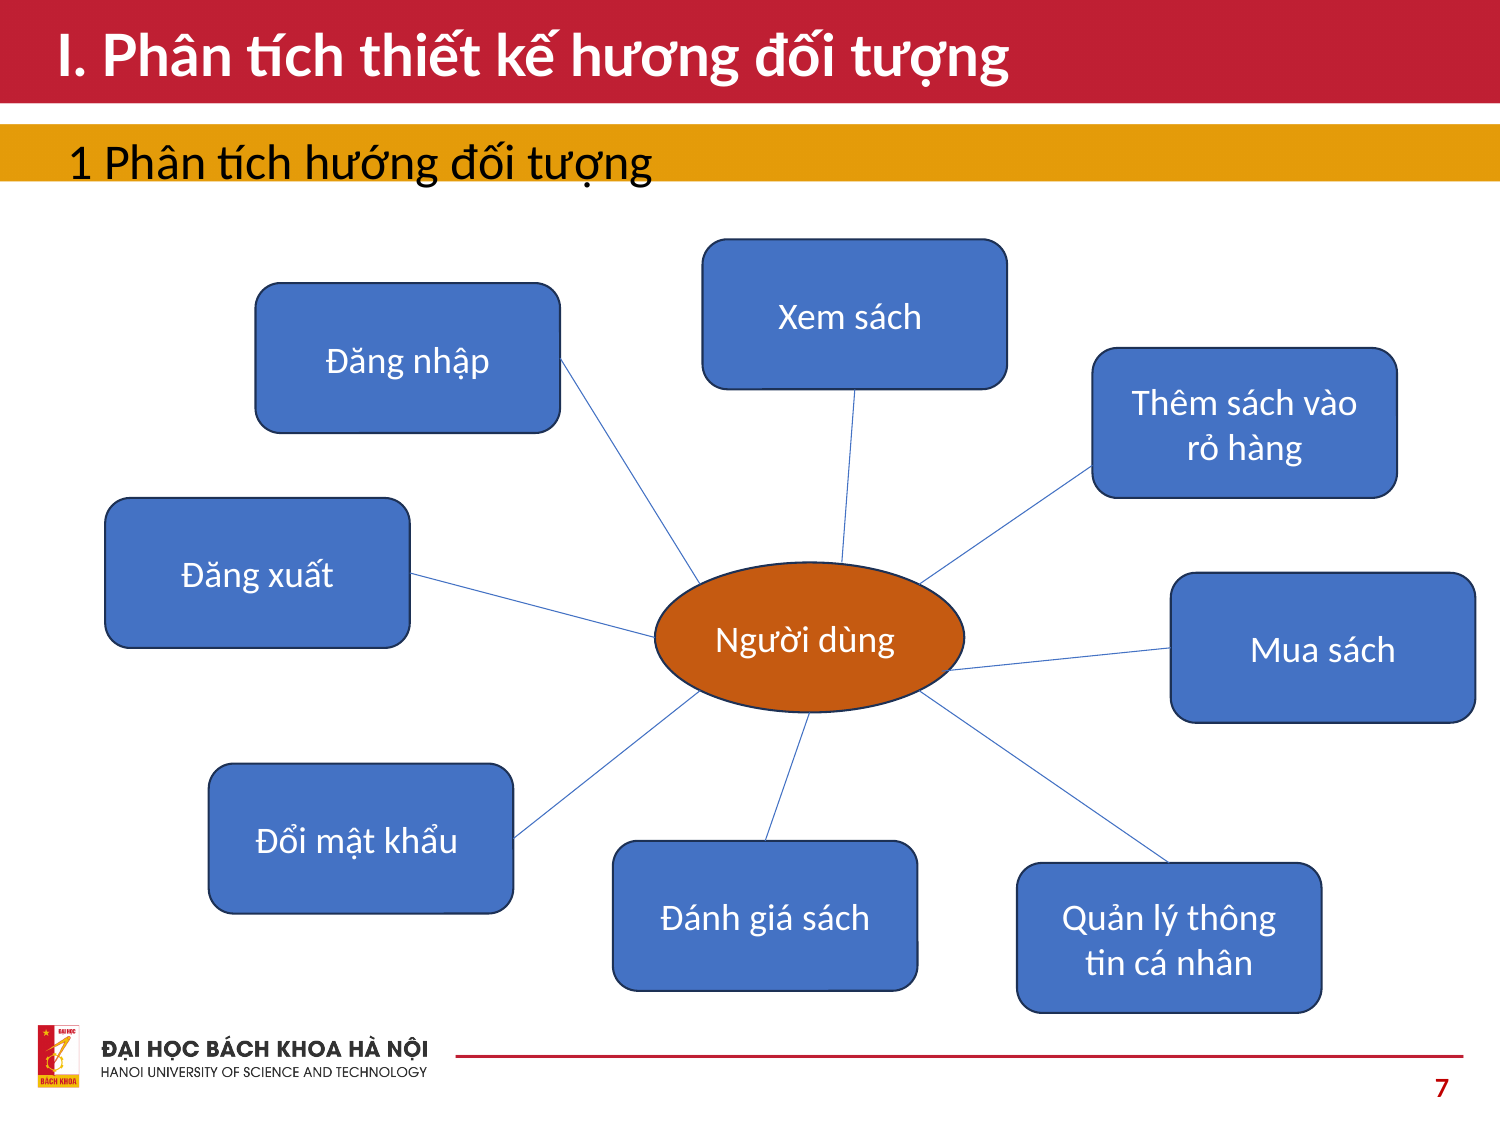

# I. Phân tích thiết kế hương đối tượng
1 Phân tích hướng đối tượng
Xem sách
Đăng nhập
Thêm sách vào rỏ hàng
Đăng xuất
Người dùng
Mua sách
Đổi mật khẩu
Đánh giá sách
Quản lý thông tin cá nhân
7